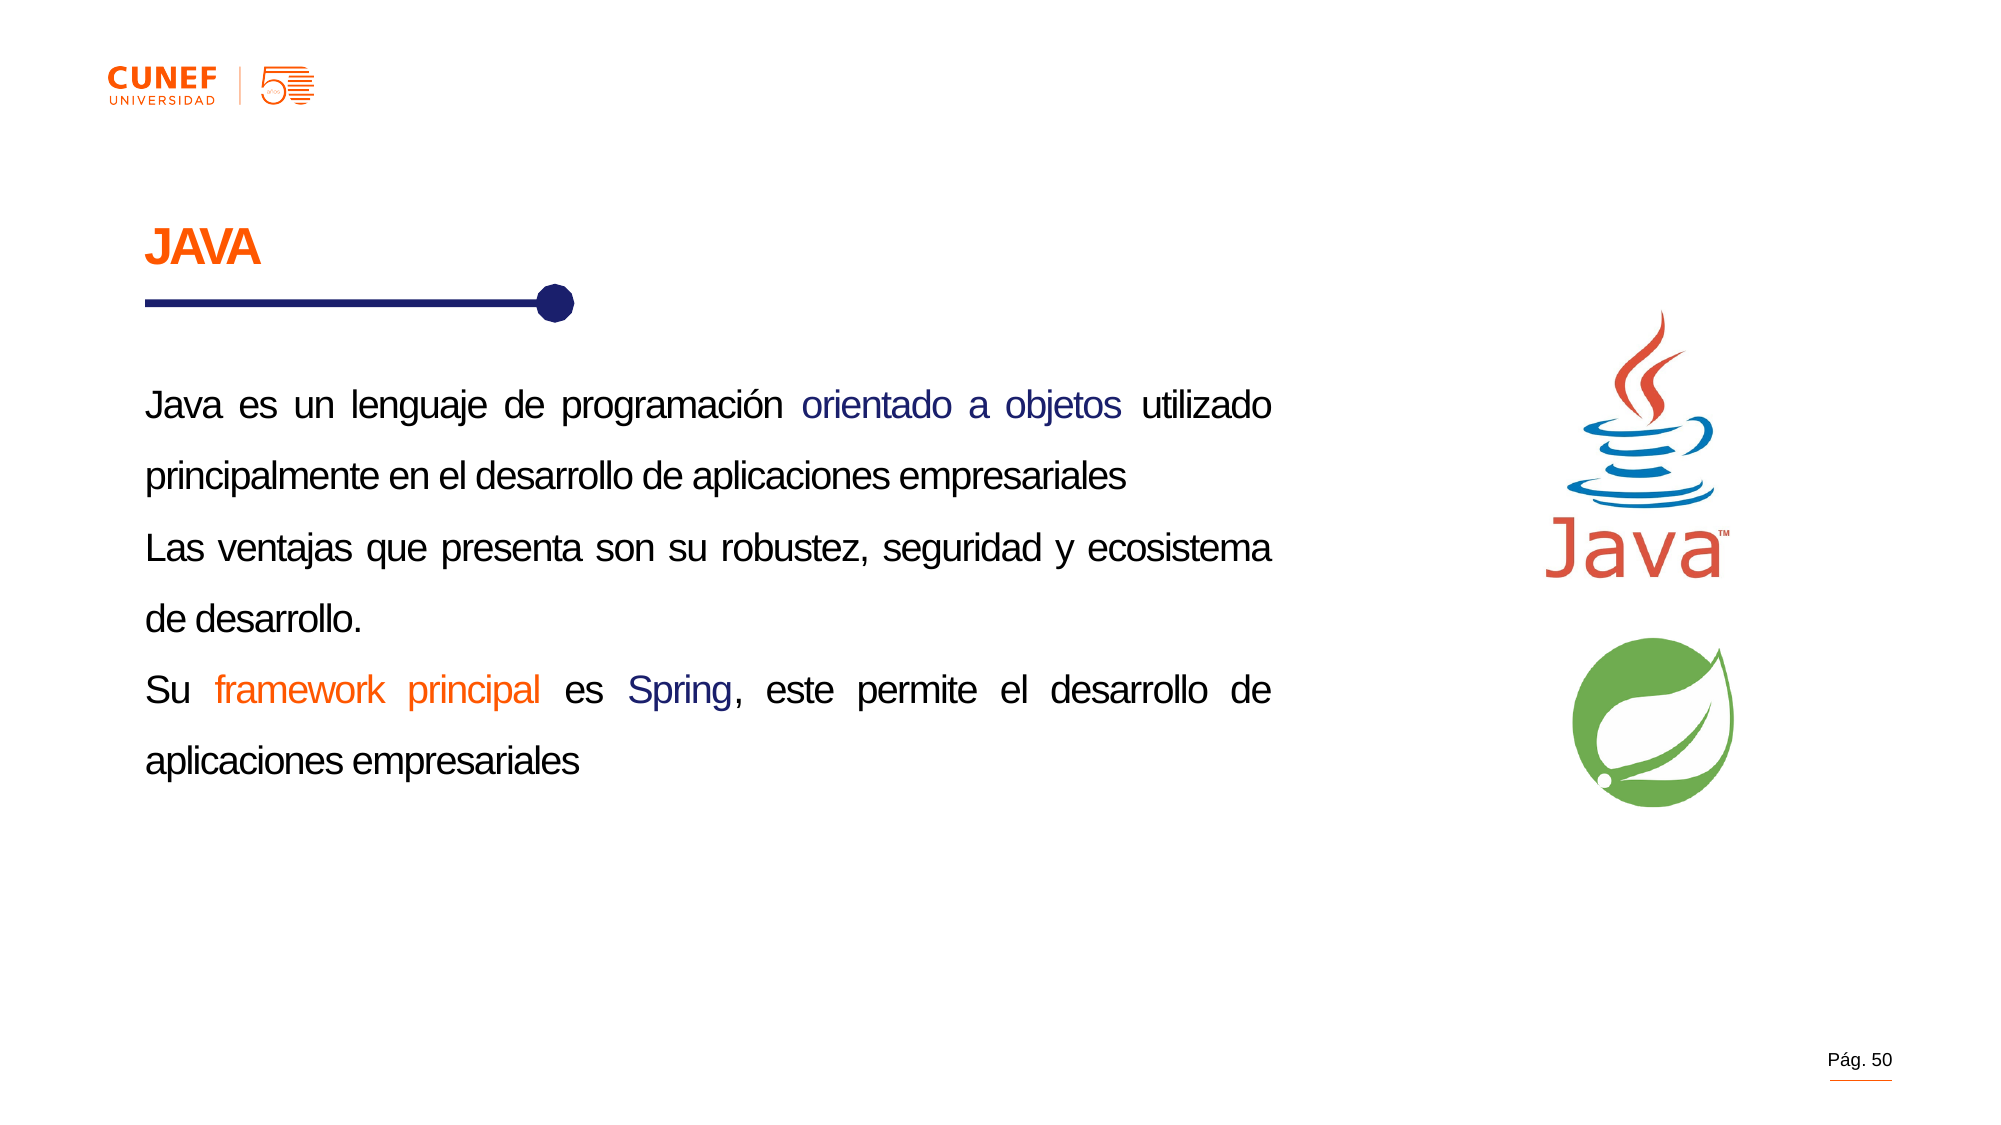

JAVA

Java es un lenguaje de programación orientado a objetos utilizado principalmente en el desarrollo de aplicaciones empresariales
Las ventajas que presenta son su robustez, seguridad y ecosistema de desarrollo.
Su framework principal es Spring, este permite el desarrollo de aplicaciones empresariales